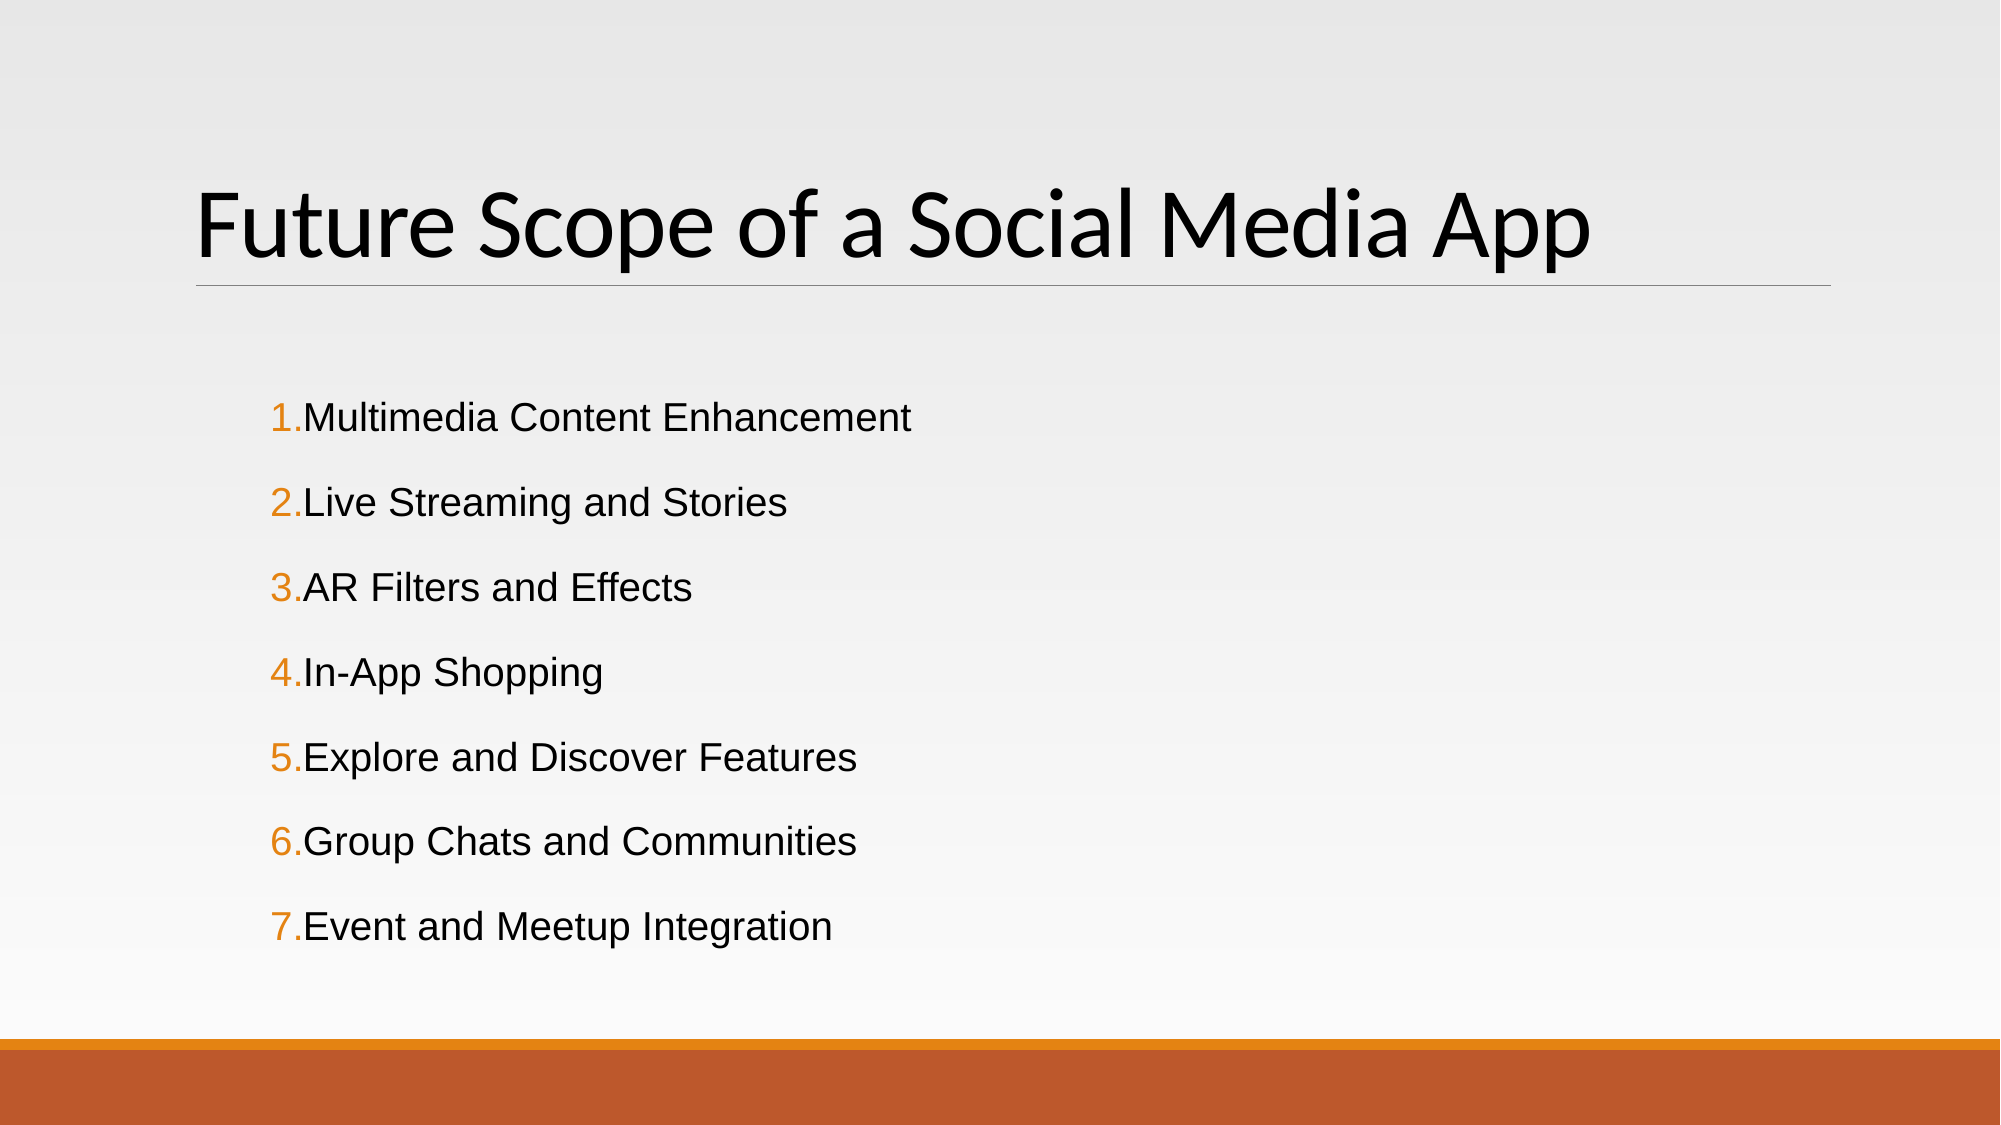

# Future Scope of a Social Media App

Multimedia Content Enhancement
Live Streaming and Stories
AR Filters and Effects
In-App Shopping
Explore and Discover Features
Group Chats and Communities
Event and Meetup Integration